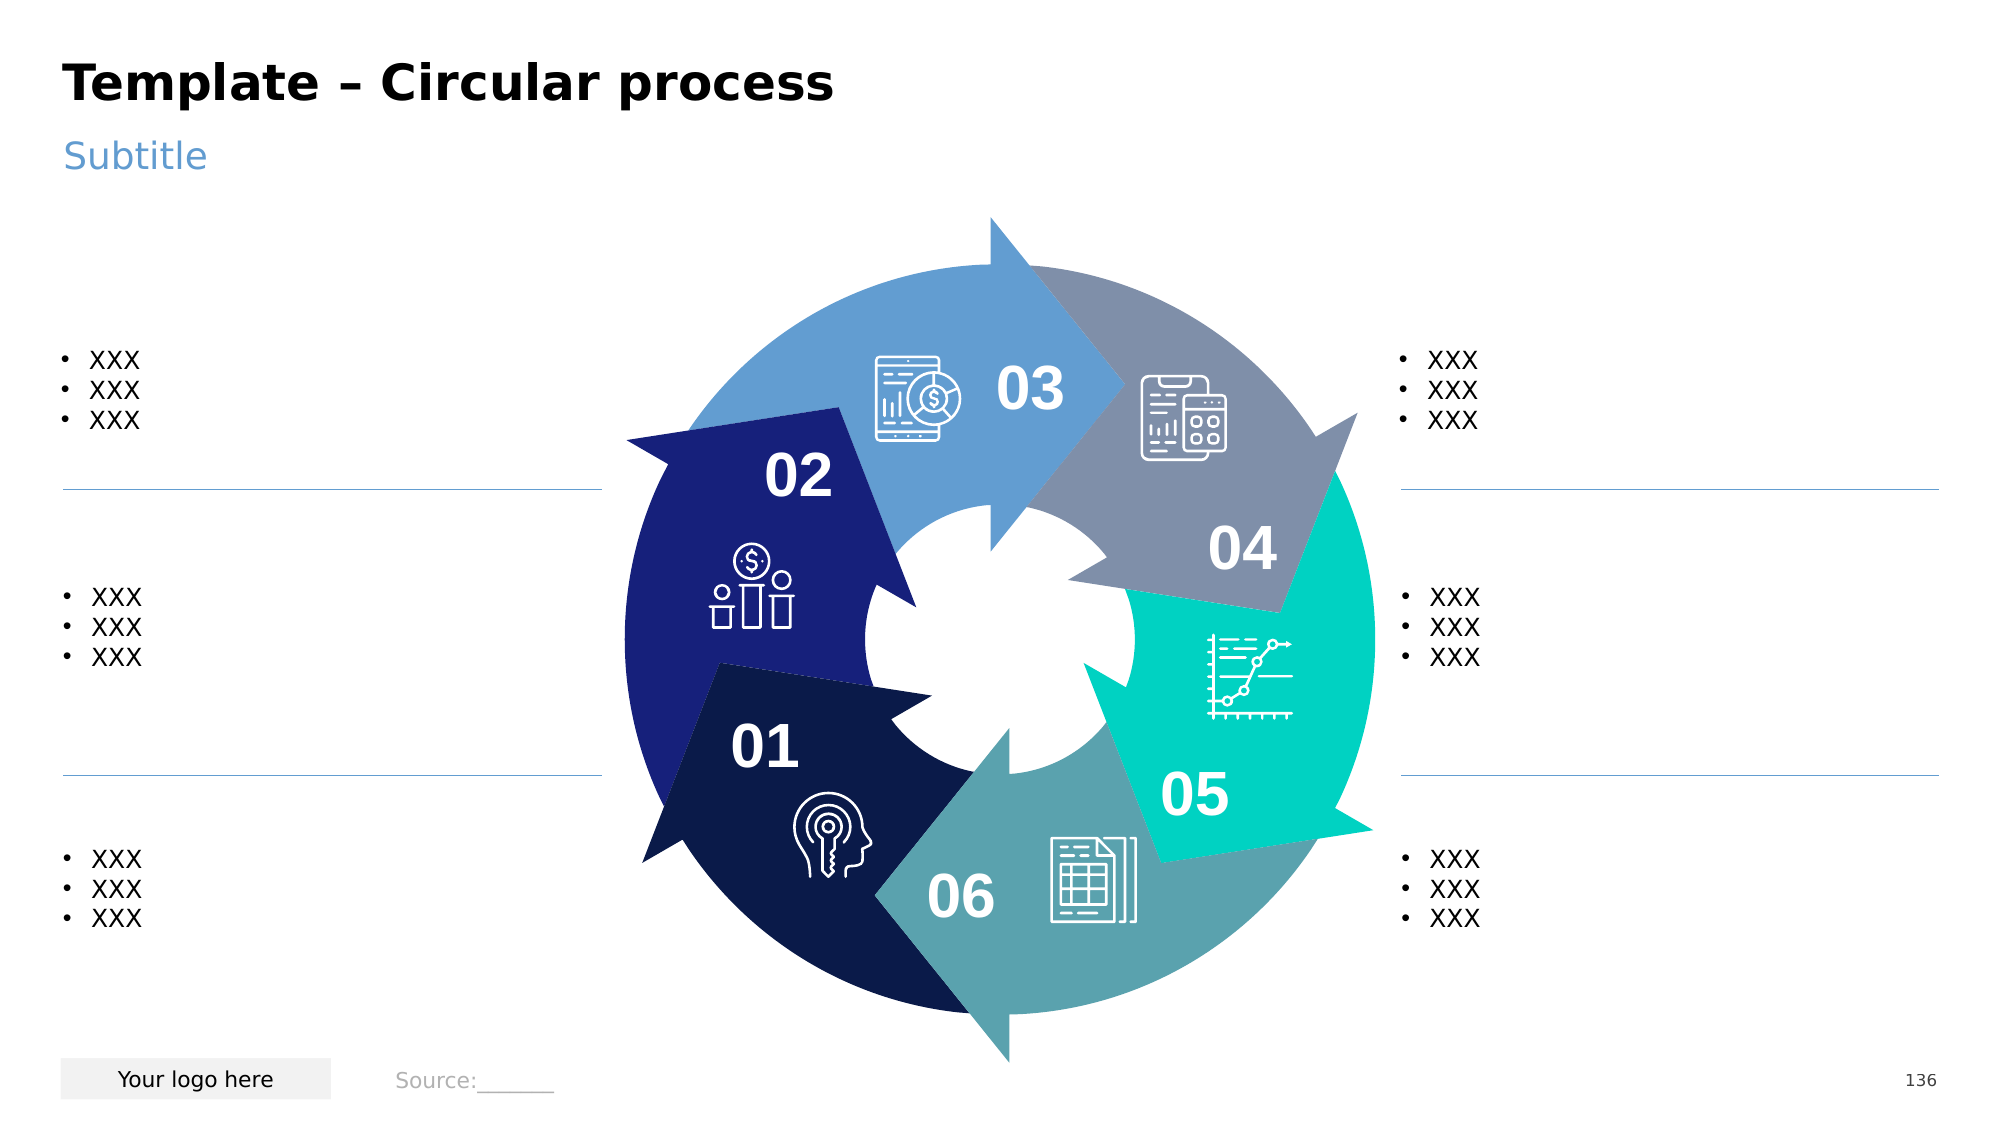

# Template – Circular process
Subtitle

03
XXX
XXX
XXX

XXX
XXX
XXX

02

04

XXX
XXX
XXX

XXX
XXX
XXX

01

05

XXX
XXX
XXX

XXX
XXX
XXX

06
Source:_______